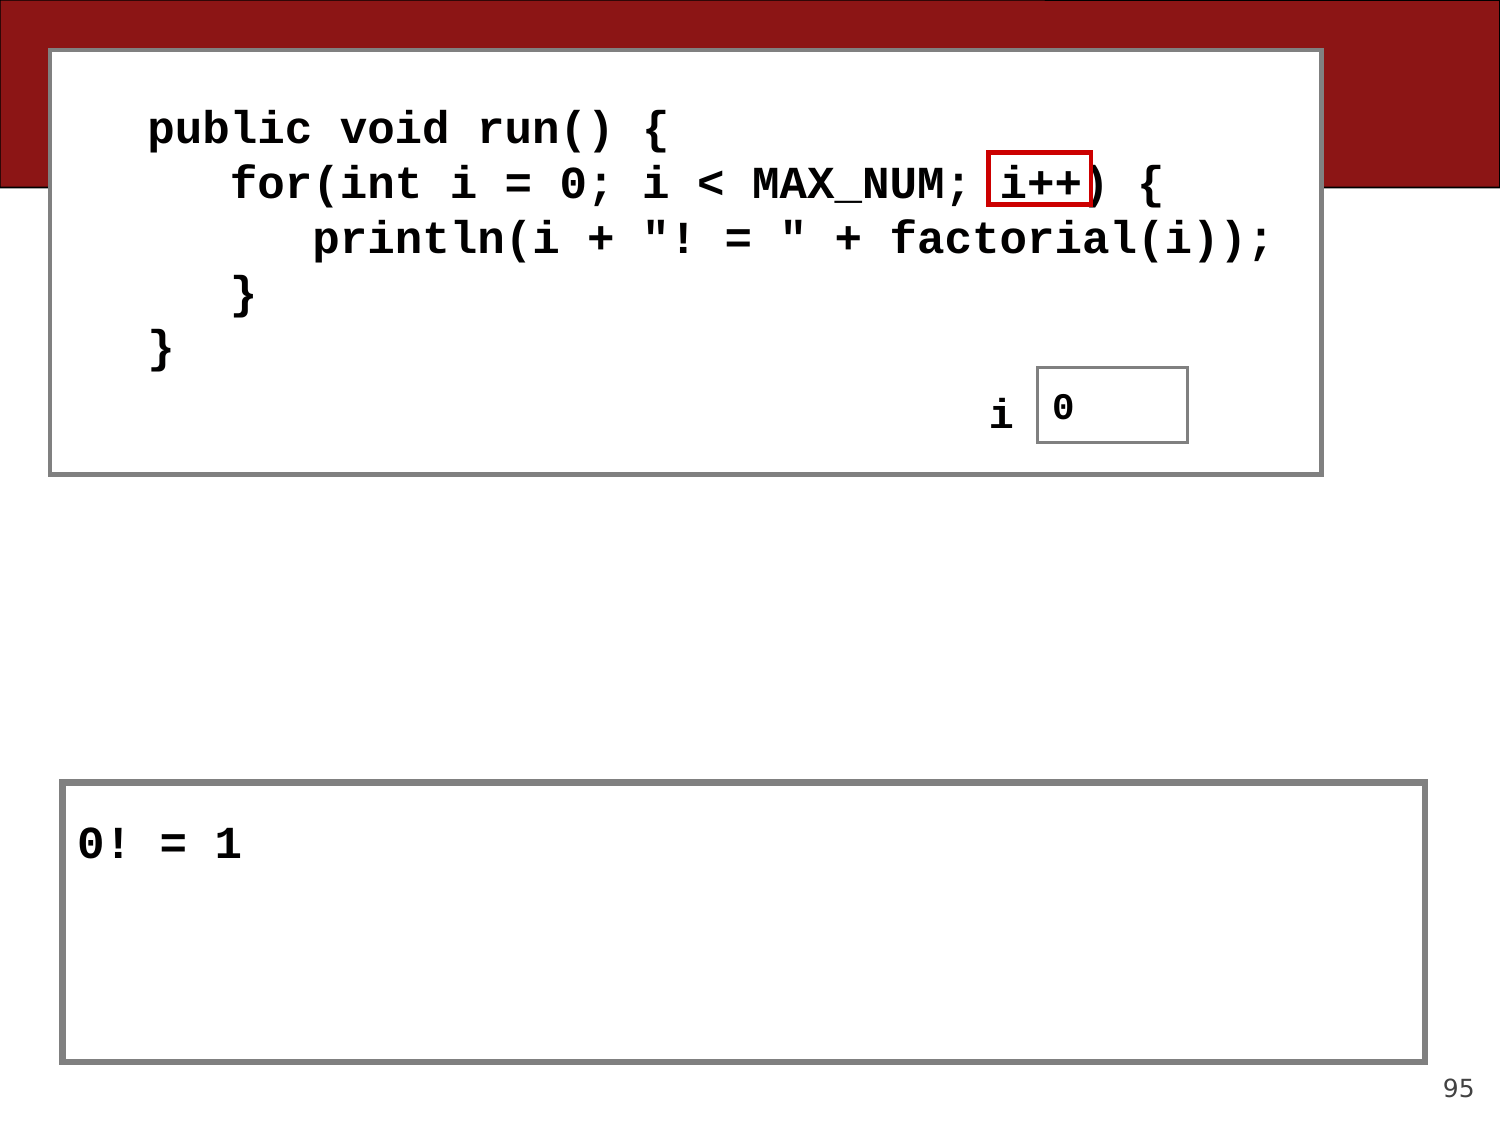

public void run() {
      for(int i = 0; i < MAX_NUM; i++) {
         println(i + "! = " + factorial(i));
      }
   }

0
i
0! = 1